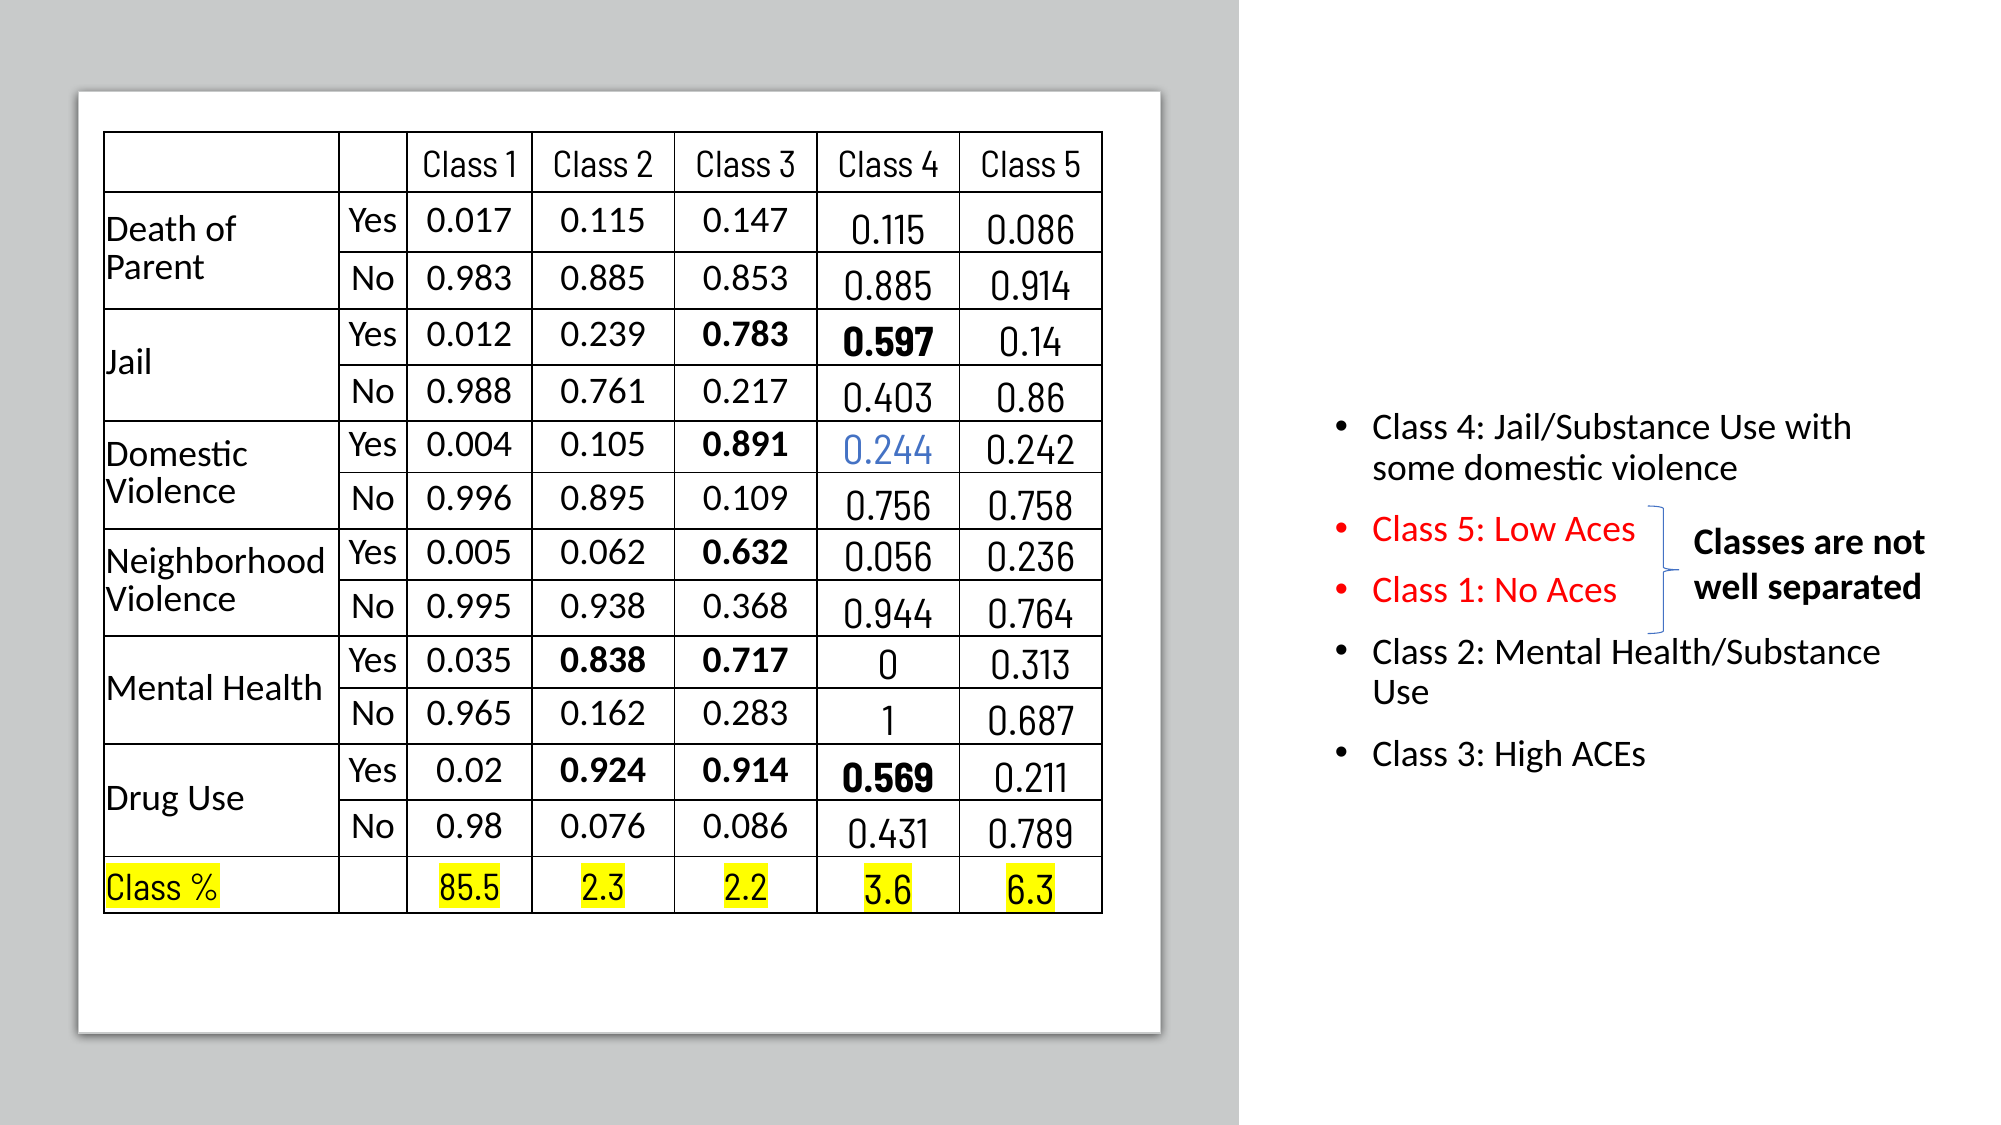

|  |  | Class 1 | Class 2 | Class 3 | Class 4 | Class 5 |
| --- | --- | --- | --- | --- | --- | --- |
| Death of Parent | Yes | 0.017 | 0.115 | 0.147 | 0.115 | 0.086 |
|  | No | 0.983 | 0.885 | 0.853 | 0.885 | 0.914 |
| Jail | Yes | 0.012 | 0.239 | 0.783 | 0.597 | 0.14 |
|  | No | 0.988 | 0.761 | 0.217 | 0.403 | 0.86 |
| Domestic Violence | Yes | 0.004 | 0.105 | 0.891 | 0.244 | 0.242 |
|  | No | 0.996 | 0.895 | 0.109 | 0.756 | 0.758 |
| Neighborhood Violence | Yes | 0.005 | 0.062 | 0.632 | 0.056 | 0.236 |
|  | No | 0.995 | 0.938 | 0.368 | 0.944 | 0.764 |
| Mental Health | Yes | 0.035 | 0.838 | 0.717 | 0 | 0.313 |
|  | No | 0.965 | 0.162 | 0.283 | 1 | 0.687 |
| Drug Use | Yes | 0.02 | 0.924 | 0.914 | 0.569 | 0.211 |
|  | No | 0.98 | 0.076 | 0.086 | 0.431 | 0.789 |
| Class % |  | 85.5 | 2.3 | 2.2 | 3.6 | 6.3 |
Class 4: Jail/Substance Use with some domestic violence
Class 5: Low Aces
Class 1: No Aces
Class 2: Mental Health/Substance Use
Class 3: High ACEs

Classes are not well separated